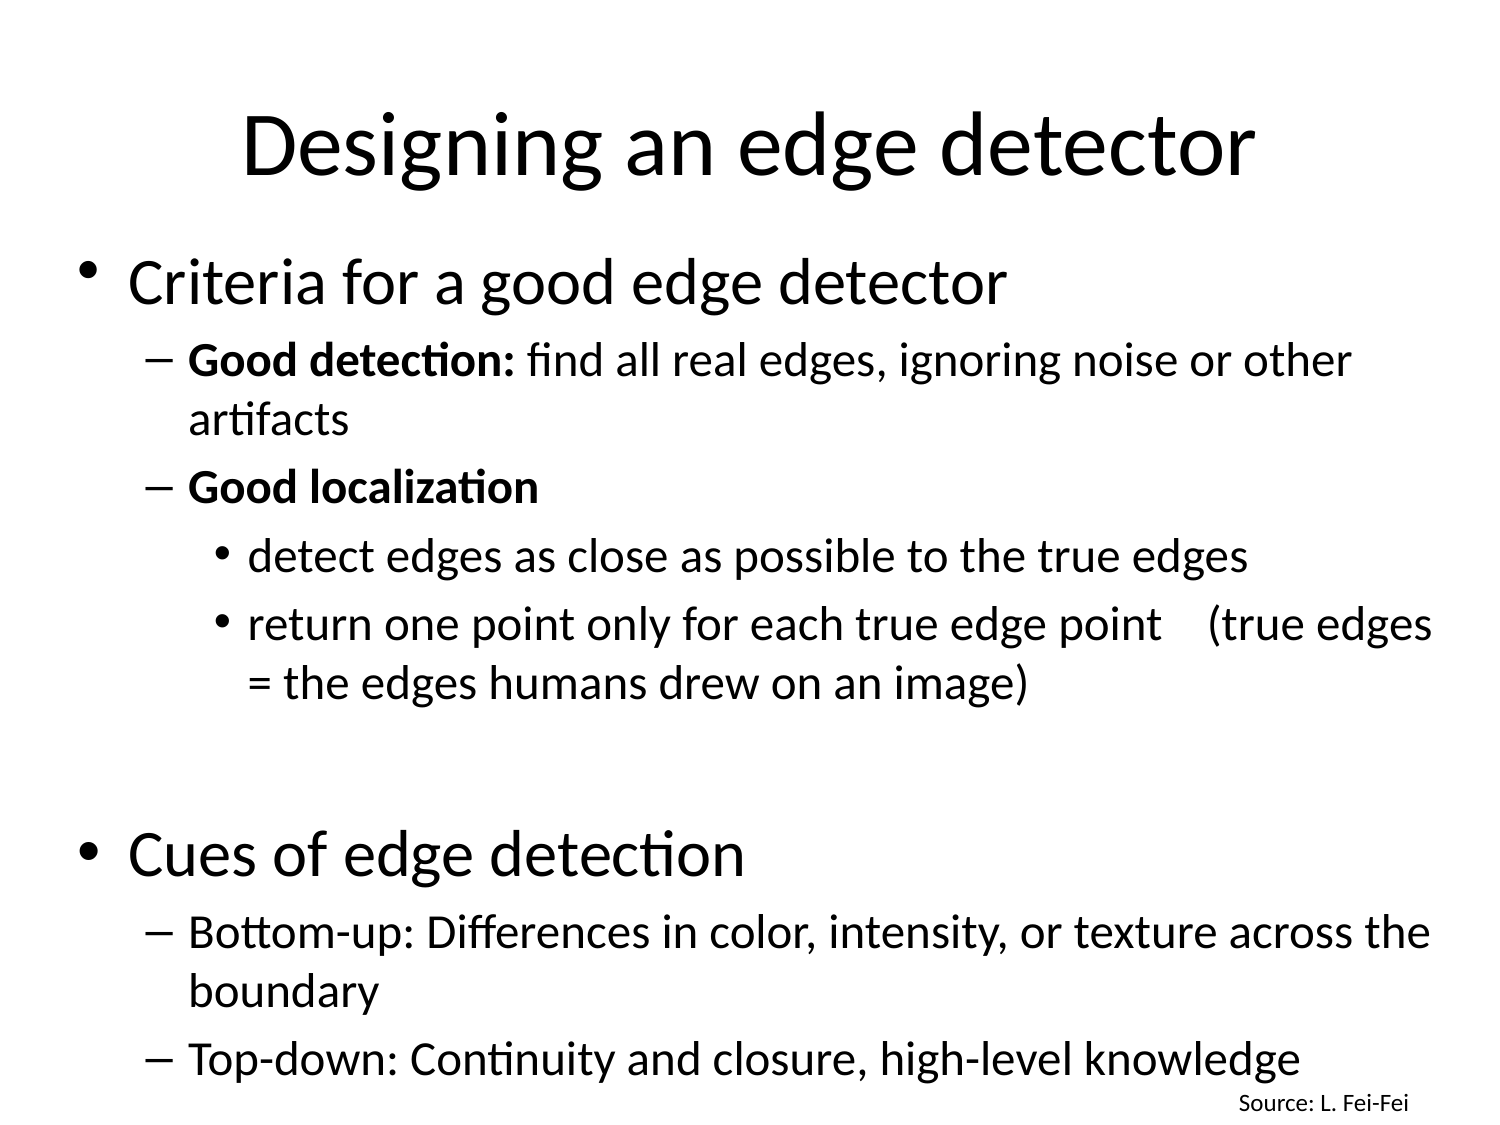

# Designing an edge detector

Criteria for a good edge detector
Good detection: find all real edges, ignoring noise or other artifacts
Good localization
detect edges as close as possible to the true edges
return one point only for each true edge point    (true edges = the edges humans drew on an image)

Cues of edge detection
Bottom-up: Differences in color, intensity, or texture across the boundary
Top-down: Continuity and closure, high-level knowledge

Source: L. Fei-Fei